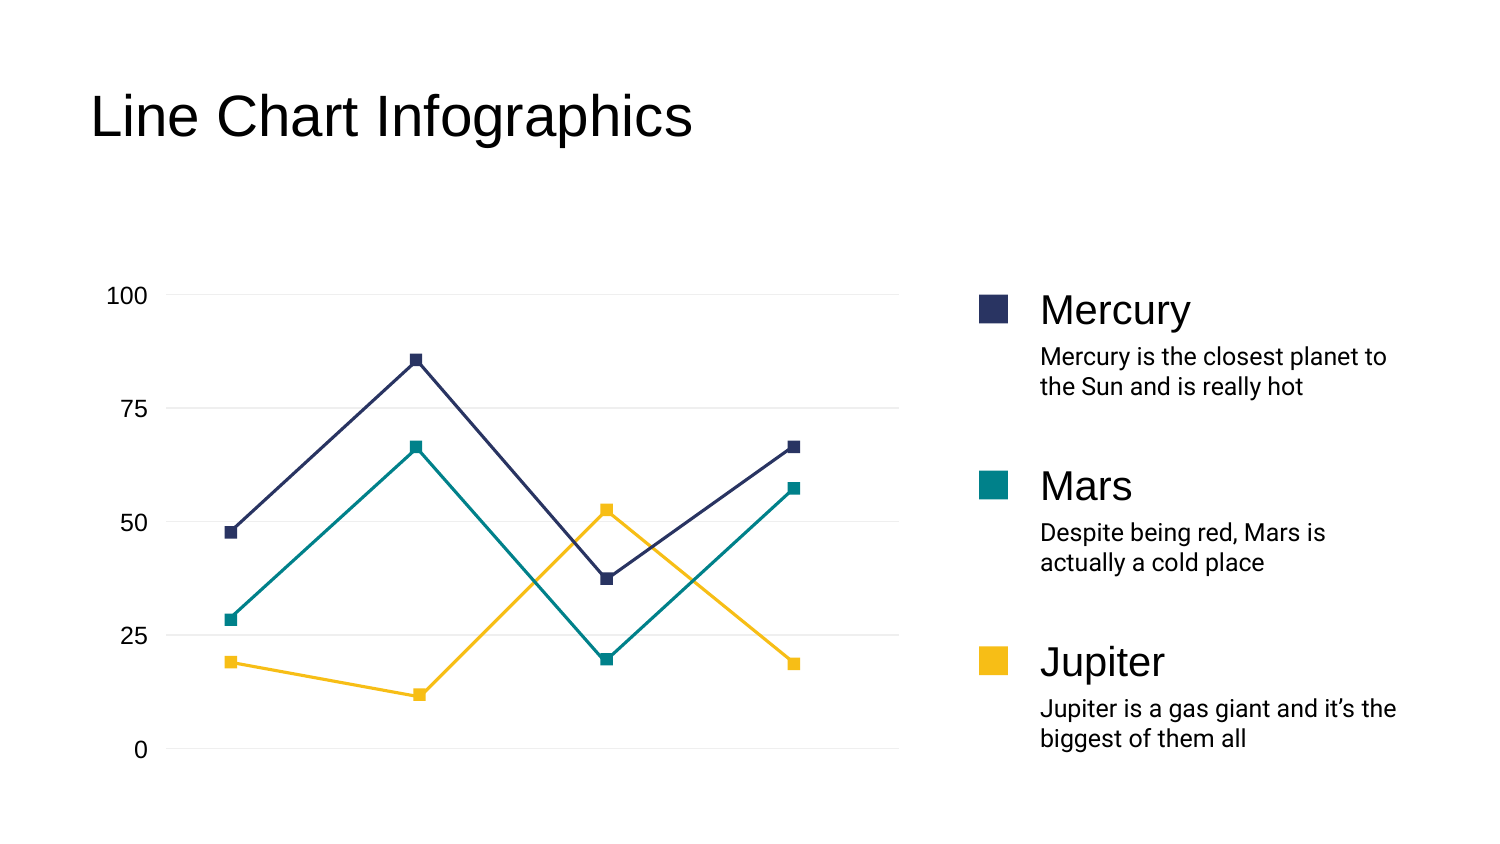

# Line Chart Infographics
100
Mercury

Mercury is the closest planet to the Sun and is really hot

75

Mars

50

Despite being red, Mars is actually a cold place
25
Jupiter

Jupiter is a gas giant and it’s the biggest of them all
0